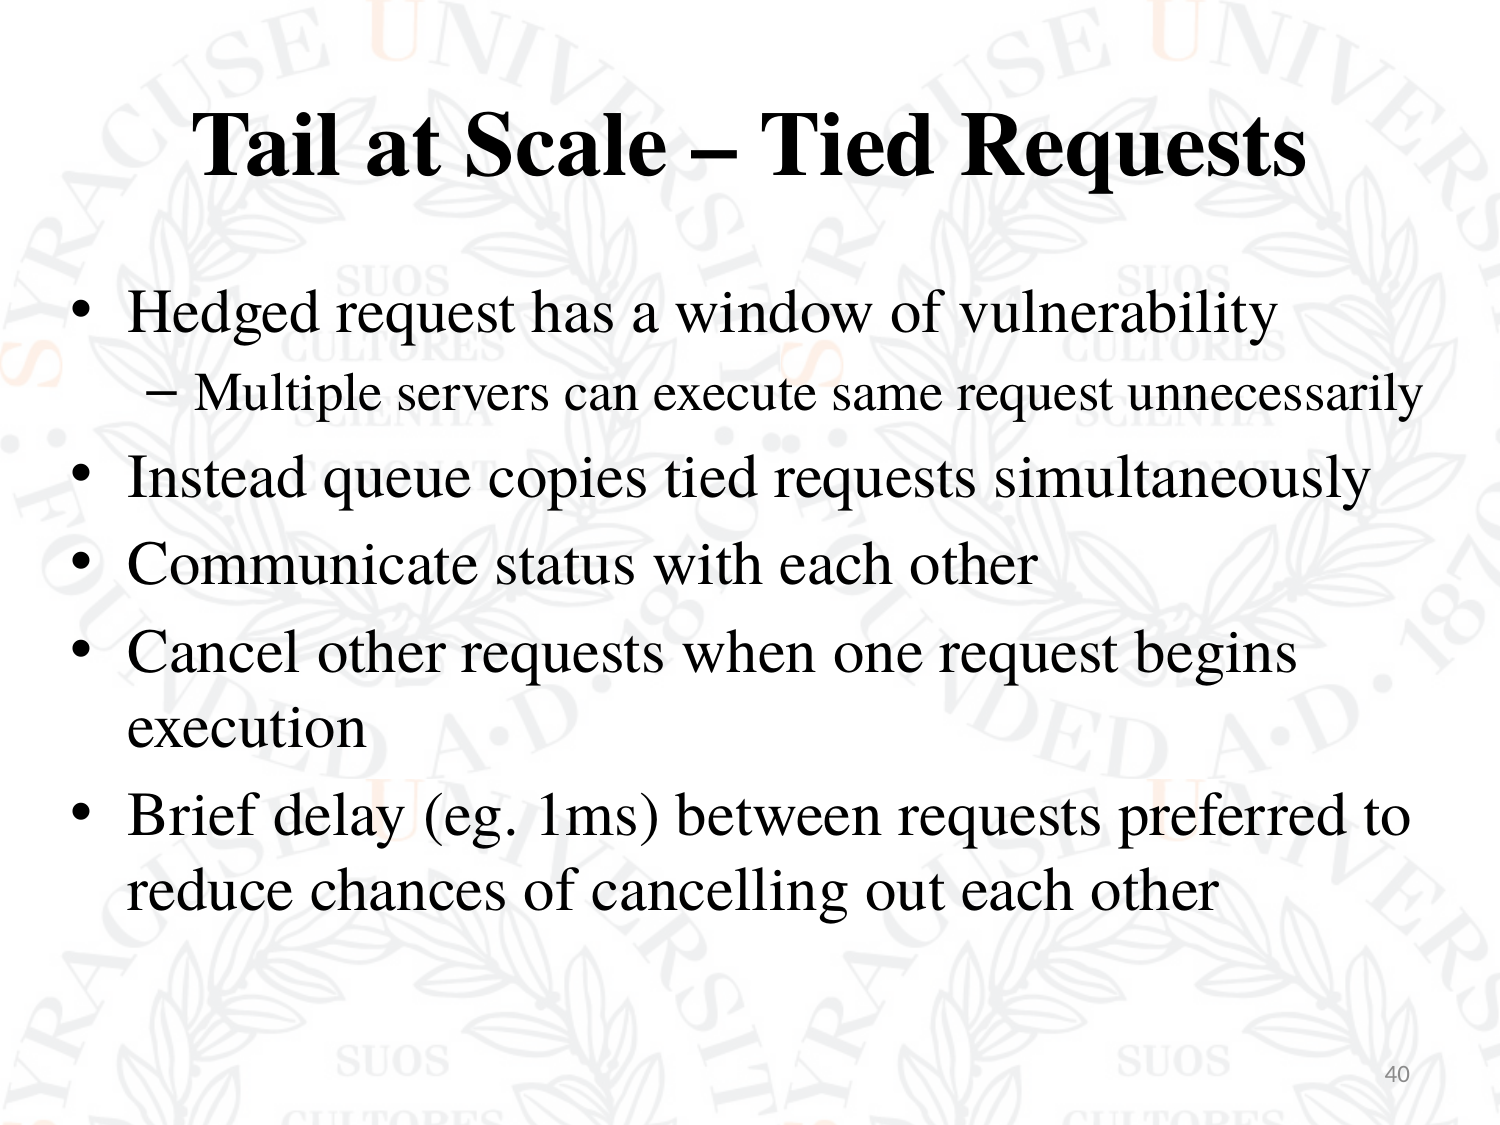

# Tail at Scale – Tied Requests
Hedged request has a window of vulnerability
Multiple servers can execute same request unnecessarily
Instead queue copies tied requests simultaneously
Communicate status with each other
Cancel other requests when one request begins execution
Brief delay (eg. 1ms) between requests preferred to reduce chances of cancelling out each other

40